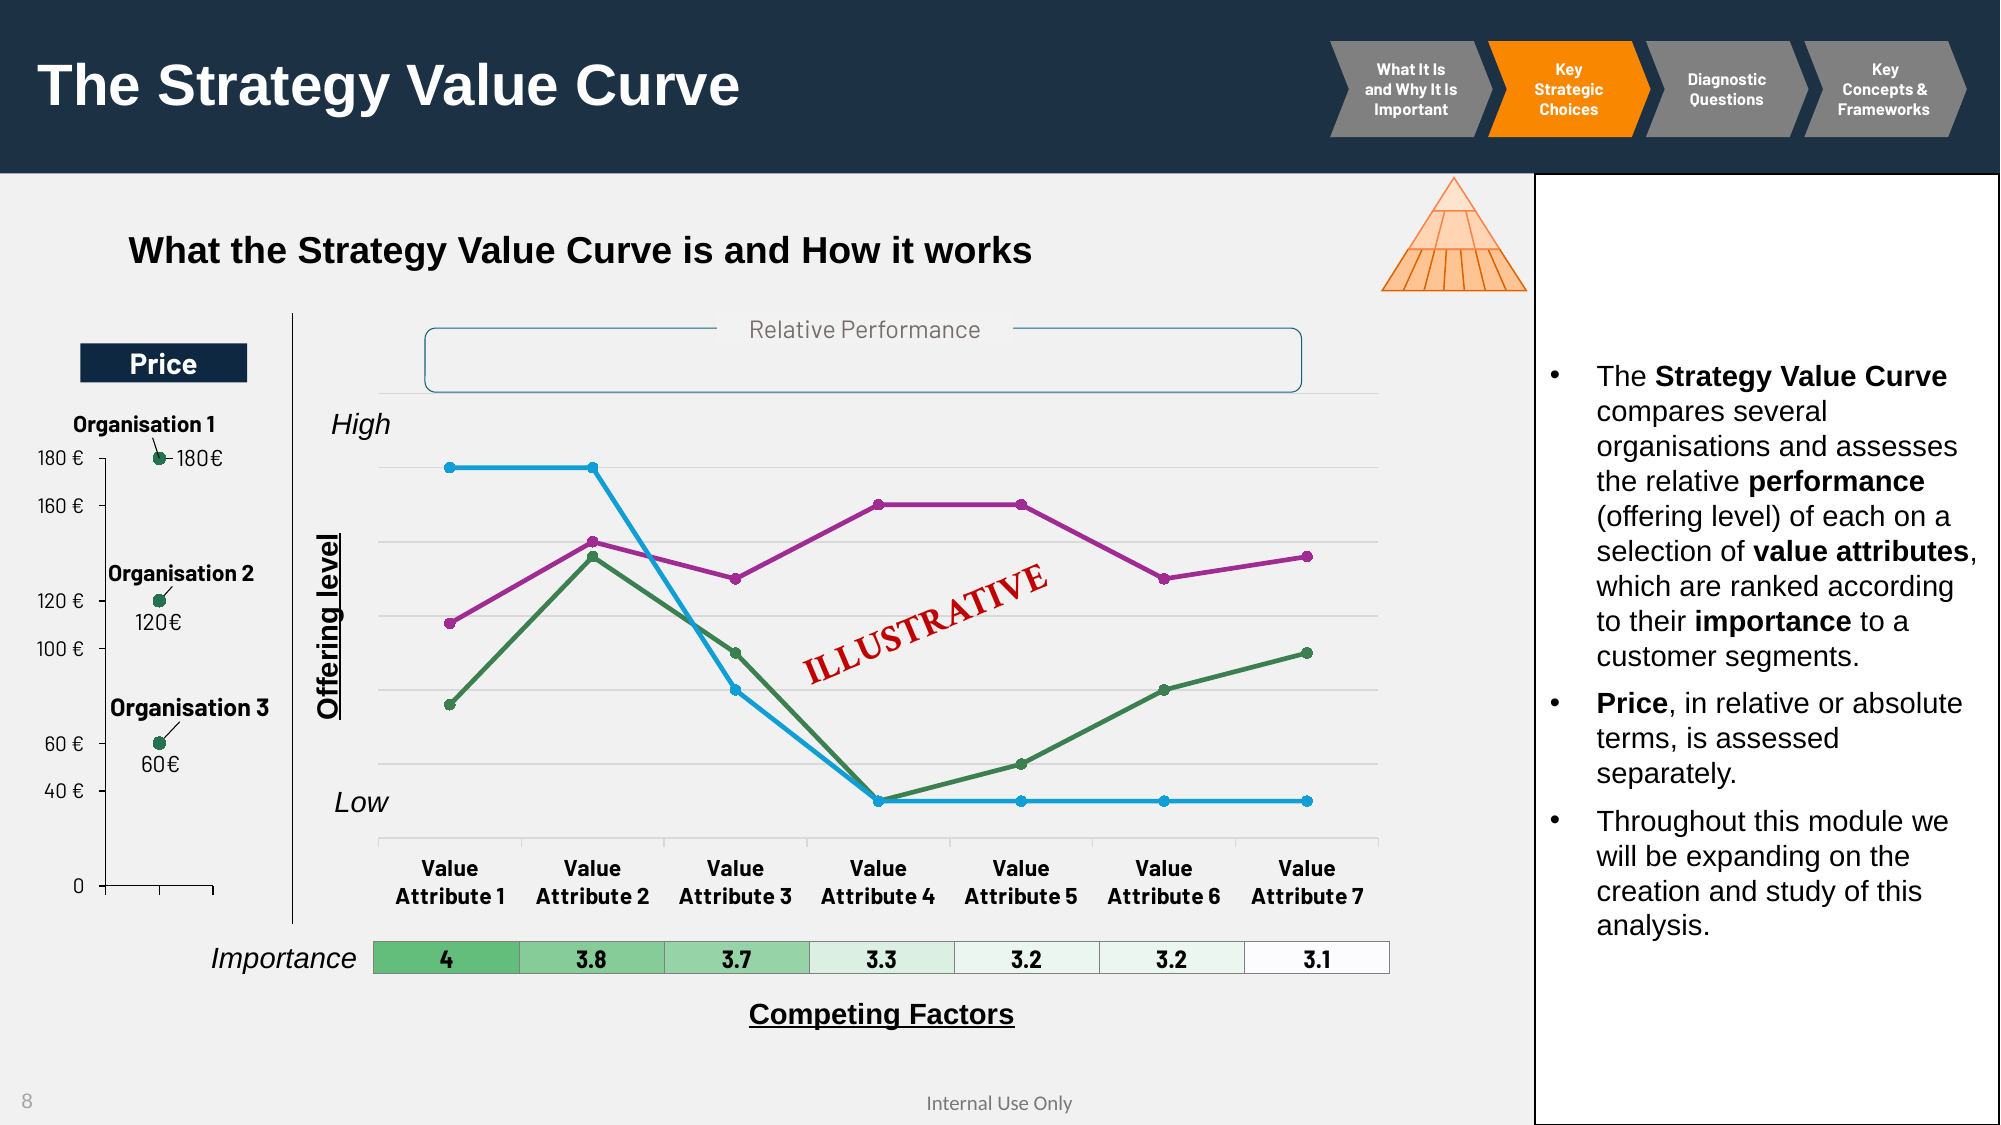

# The Strategy Value Curve
What It Is and Why It Is Important
Key Strategic Choices
Diagnostic Questions
Key Concepts & Frameworks
The Strategy Value Curve compares several organisations and assesses the relative performance (offering level) of each on a selection of value attributes, which are ranked according to their importance to a customer segments.
Price, in relative or absolute terms, is assessed separately.
Throughout this module we will be expanding on the creation and study of this analysis.

What the Strategy Value Curve is and How it works
Relative Performance

### Chart

| Category | Organisation 1 | Organisation 2 | Organisation 3 |
|---|---|---|---|
| Value Attribute 1 | 2.9 | 1.8 | 5.0 |
| Value Attribute 2 | 4.0 | 3.8 | 5.0 |
| Value Attribute 3 | 3.5 | 2.5 | 2.0 |
| Value Attribute 4 | 4.5 | 0.5 | 0.5 |
| Value Attribute 5 | 4.5 | 1.0 | 0.5 |
| Value Attribute 6 | 3.5 | 2.0 | 0.5 |
| Value Attribute 7 | 3.8 | 2.5 | 0.5 |
Price
High
Organisation 1

### Chart

| Category |  |
|---|---|
180€
180 €
160 €
Organisation 2
ILLUSTRATIVE
120 €
Offering level
120€
100 €
Organisation 3
60 €
60€
Low
40 €
0
Importance
| 4 | 3.8 | 3.7 | 3.3 | 3.2 | 3.2 | 3.1 |
| --- | --- | --- | --- | --- | --- | --- |
Competing Factors